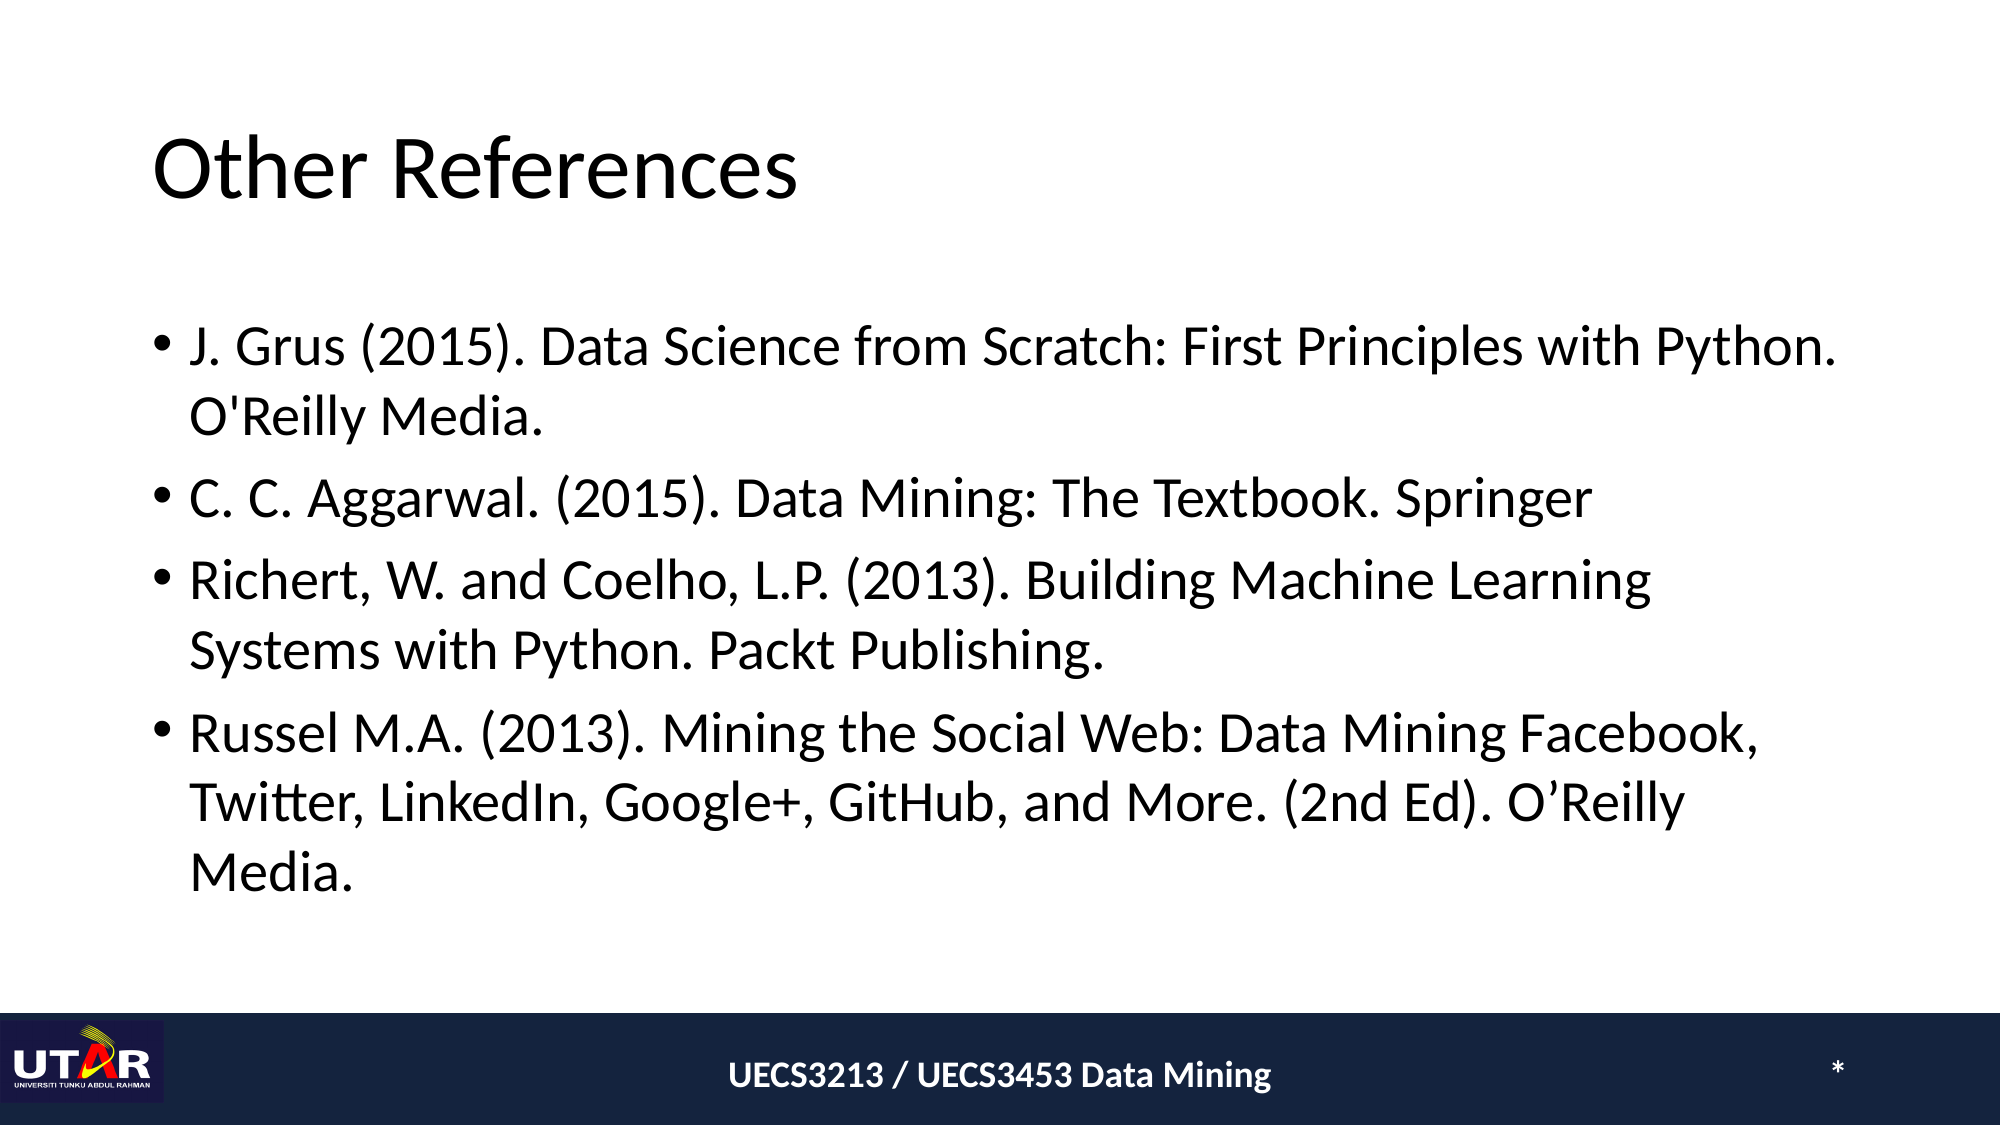

# Other References
J. Grus (2015). Data Science from Scratch: First Principles with Python. O'Reilly Media.
C. C. Aggarwal. (2015). Data Mining: The Textbook. Springer
Richert, W. and Coelho, L.P. (2013). Building Machine Learning Systems with Python. Packt Publishing.
Russel M.A. (2013). Mining the Social Web: Data Mining Facebook, Twitter, LinkedIn, Google+, GitHub, and More. (2nd Ed). O’Reilly Media.
UECS3213 / UECS3453 Data Mining
*